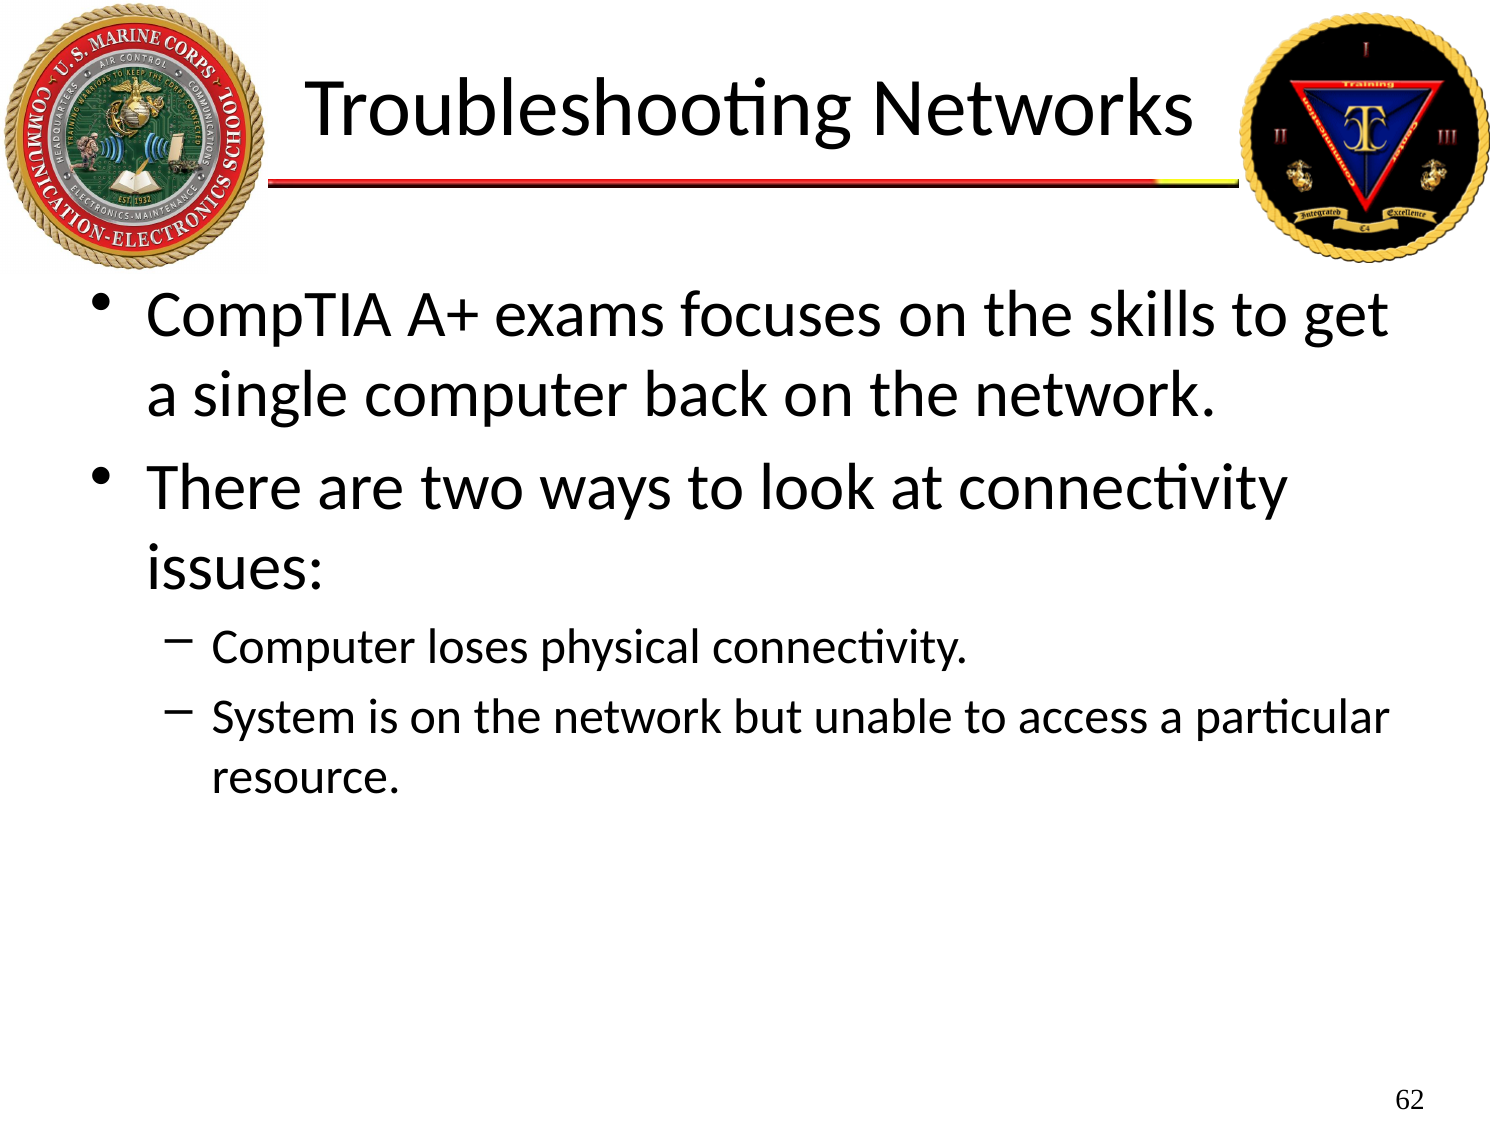

# Troubleshooting Networks
CompTIA A+ exams focuses on the skills to get a single computer back on the network.
There are two ways to look at connectivity issues:
Computer loses physical connectivity.
System is on the network but unable to access a particular resource.